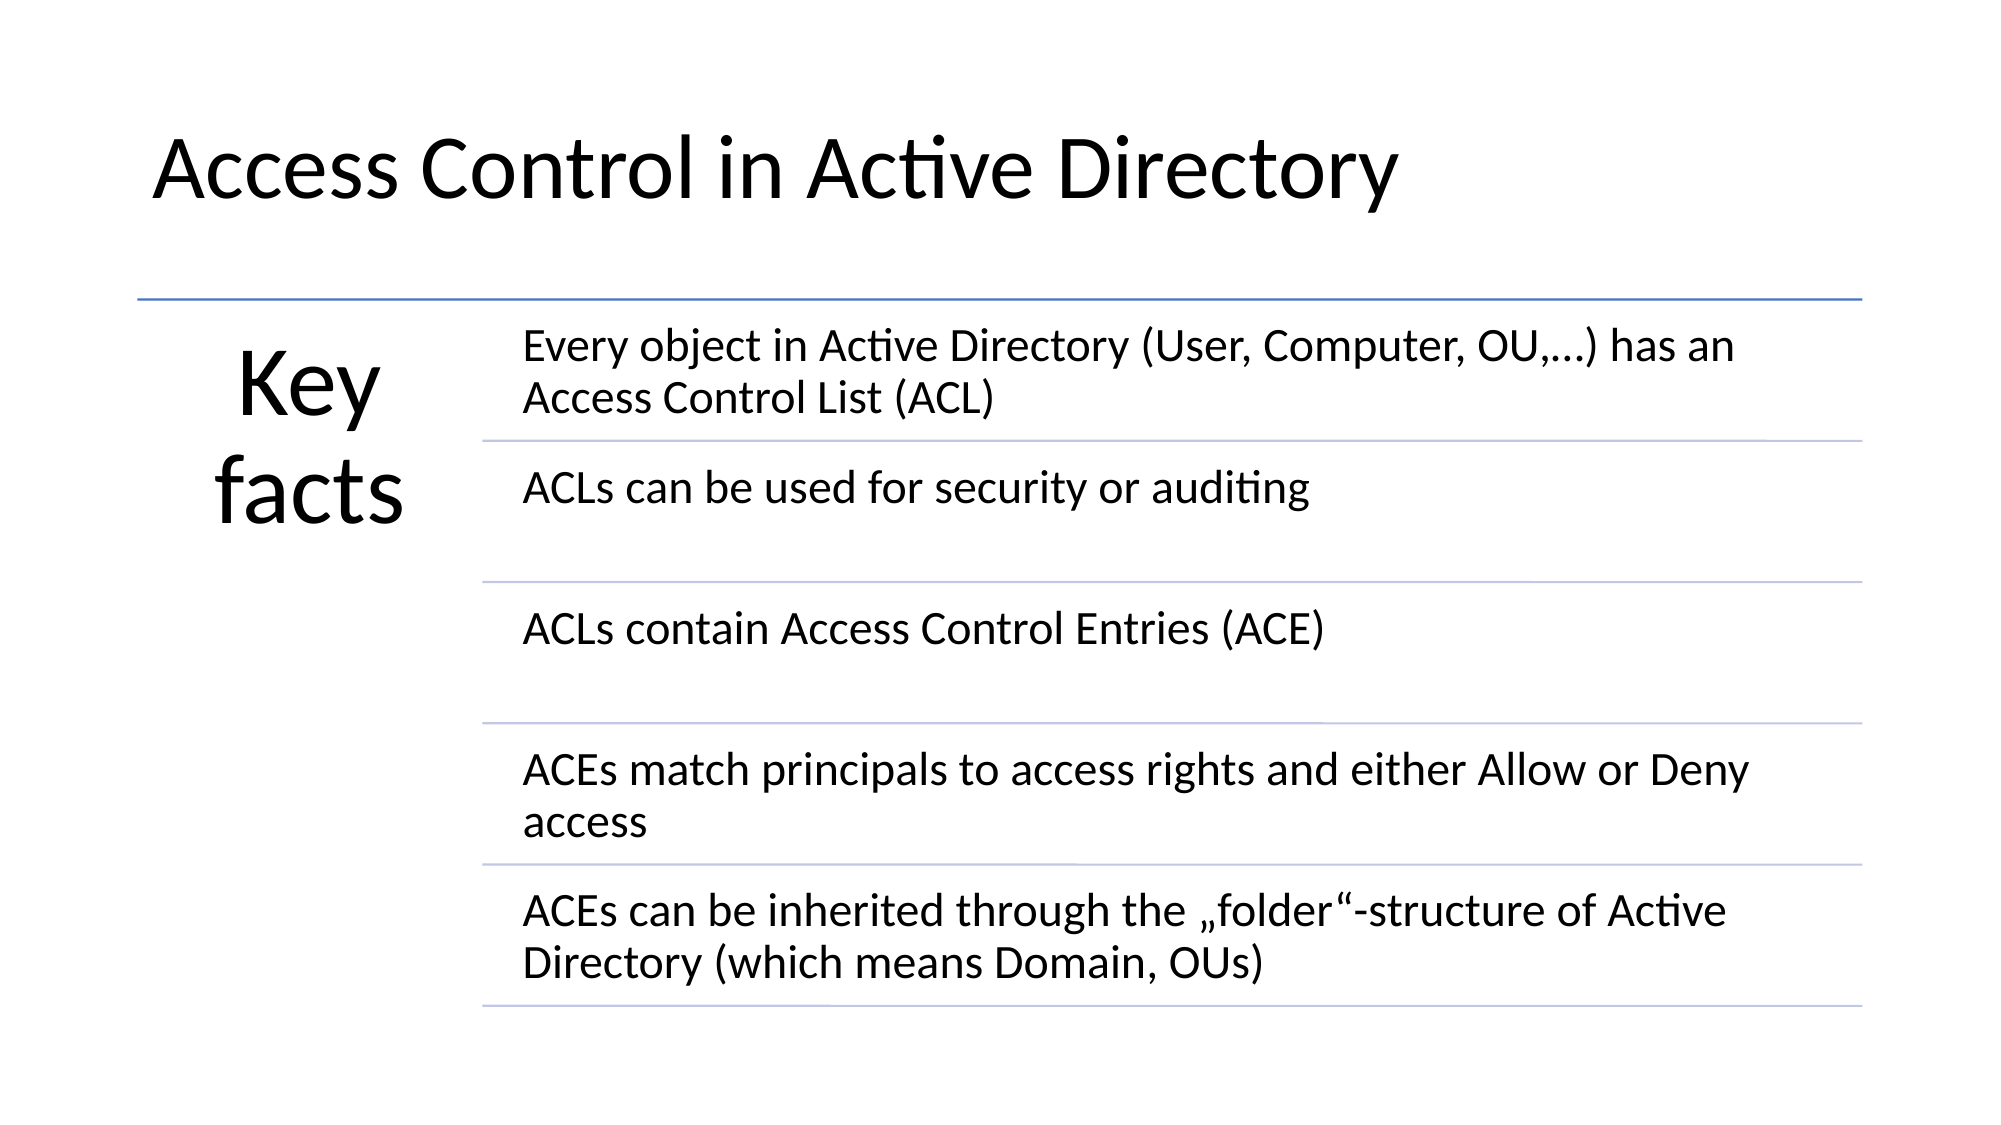

# Access Control in Active Directory
Key facts
Every object in Active Directory (User, Computer, OU,…) has an Access Control List (ACL)
ACLs can be used for security or auditing
ACLs contain Access Control Entries (ACE)
ACEs match principals to access rights and either Allow or Deny access
ACEs can be inherited through the „folder“-structure of Active Directory (which means Domain, OUs)